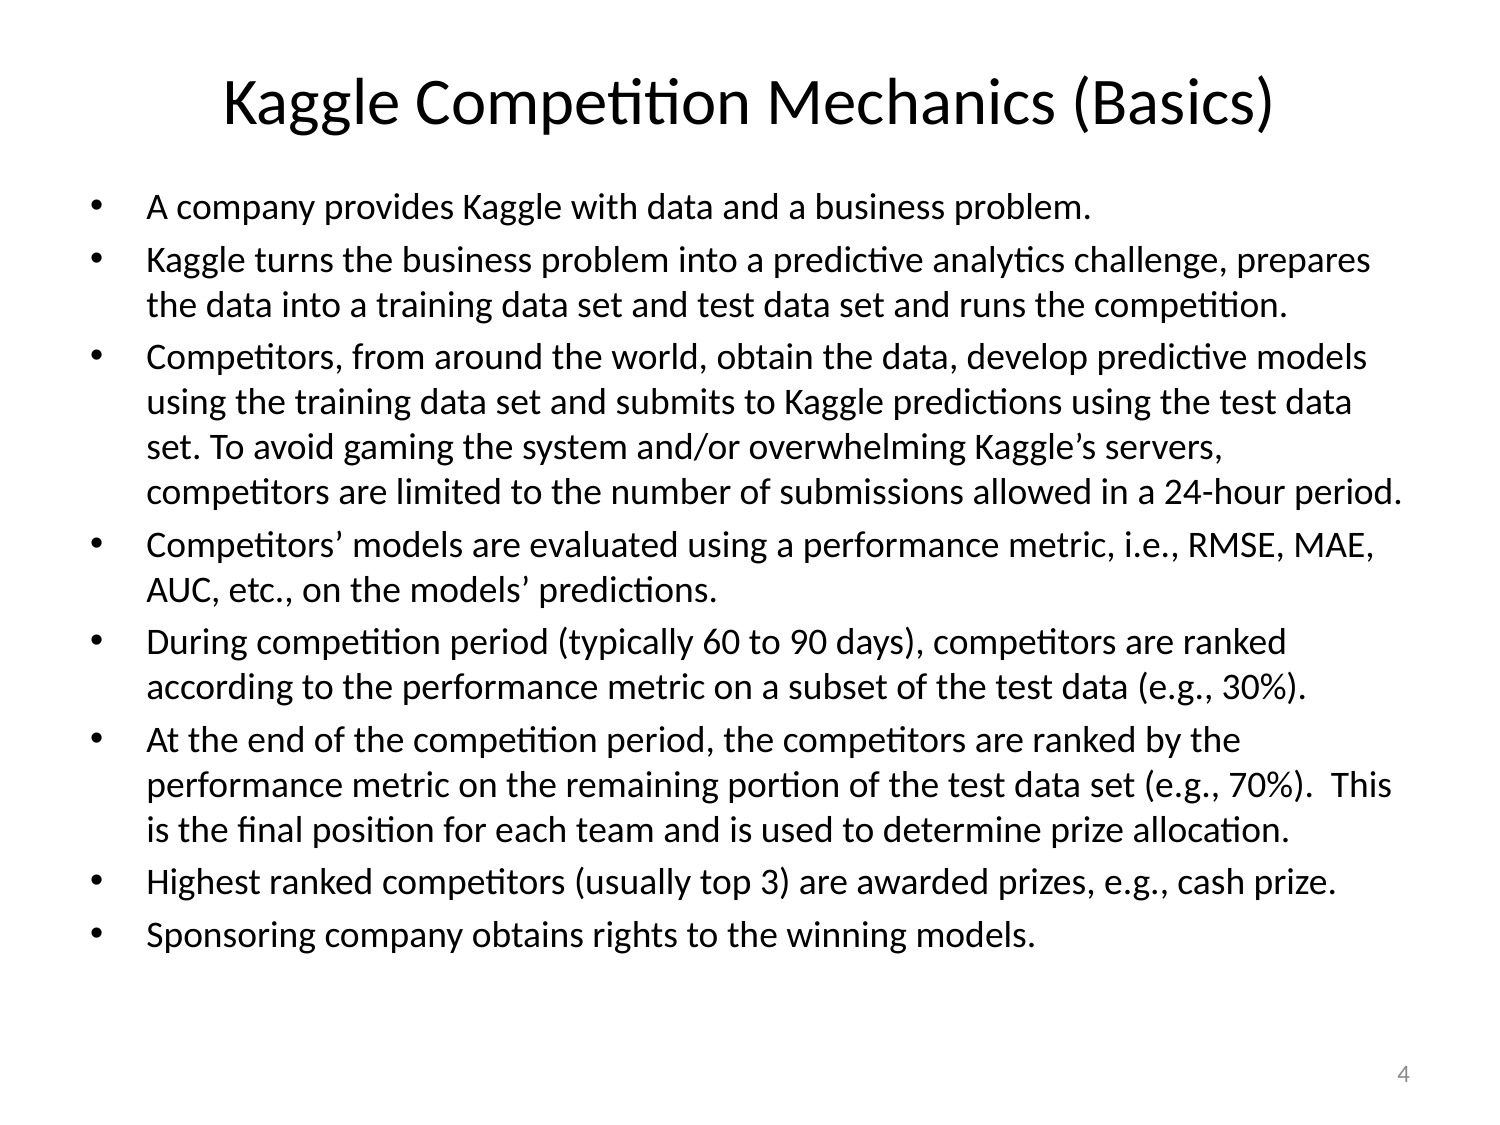

# Kaggle Competition Mechanics (Basics)
A company provides Kaggle with data and a business problem.
Kaggle turns the business problem into a predictive analytics challenge, prepares the data into a training data set and test data set and runs the competition.
Competitors, from around the world, obtain the data, develop predictive models using the training data set and submits to Kaggle predictions using the test data set. To avoid gaming the system and/or overwhelming Kaggle’s servers, competitors are limited to the number of submissions allowed in a 24-hour period.
Competitors’ models are evaluated using a performance metric, i.e., RMSE, MAE, AUC, etc., on the models’ predictions.
During competition period (typically 60 to 90 days), competitors are ranked according to the performance metric on a subset of the test data (e.g., 30%).
At the end of the competition period, the competitors are ranked by the performance metric on the remaining portion of the test data set (e.g., 70%).  This is the final position for each team and is used to determine prize allocation.
Highest ranked competitors (usually top 3) are awarded prizes, e.g., cash prize.
Sponsoring company obtains rights to the winning models.
4